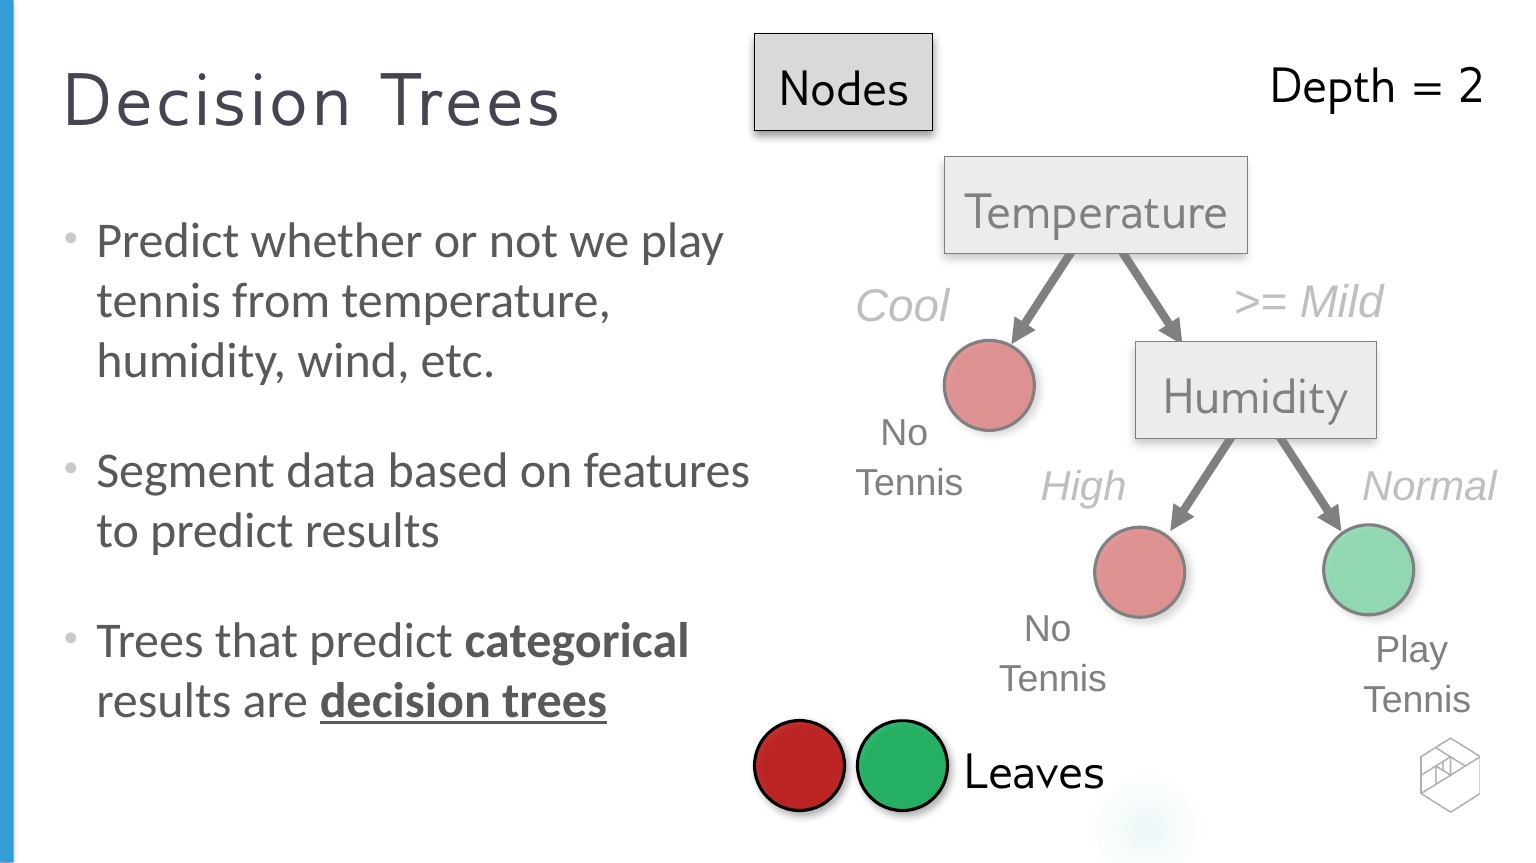

Depth = 2
Nodes
# Decision Trees

Temperature
Predict whether or not we play tennis from temperature, humidity, wind, etc.
Segment data based on features to predict results
Trees that predict categorical results are decision trees
>= Mild
Cool

No
Tennis
Humidity
High
Normal

No
Tennis
Play
Tennis
Leaves